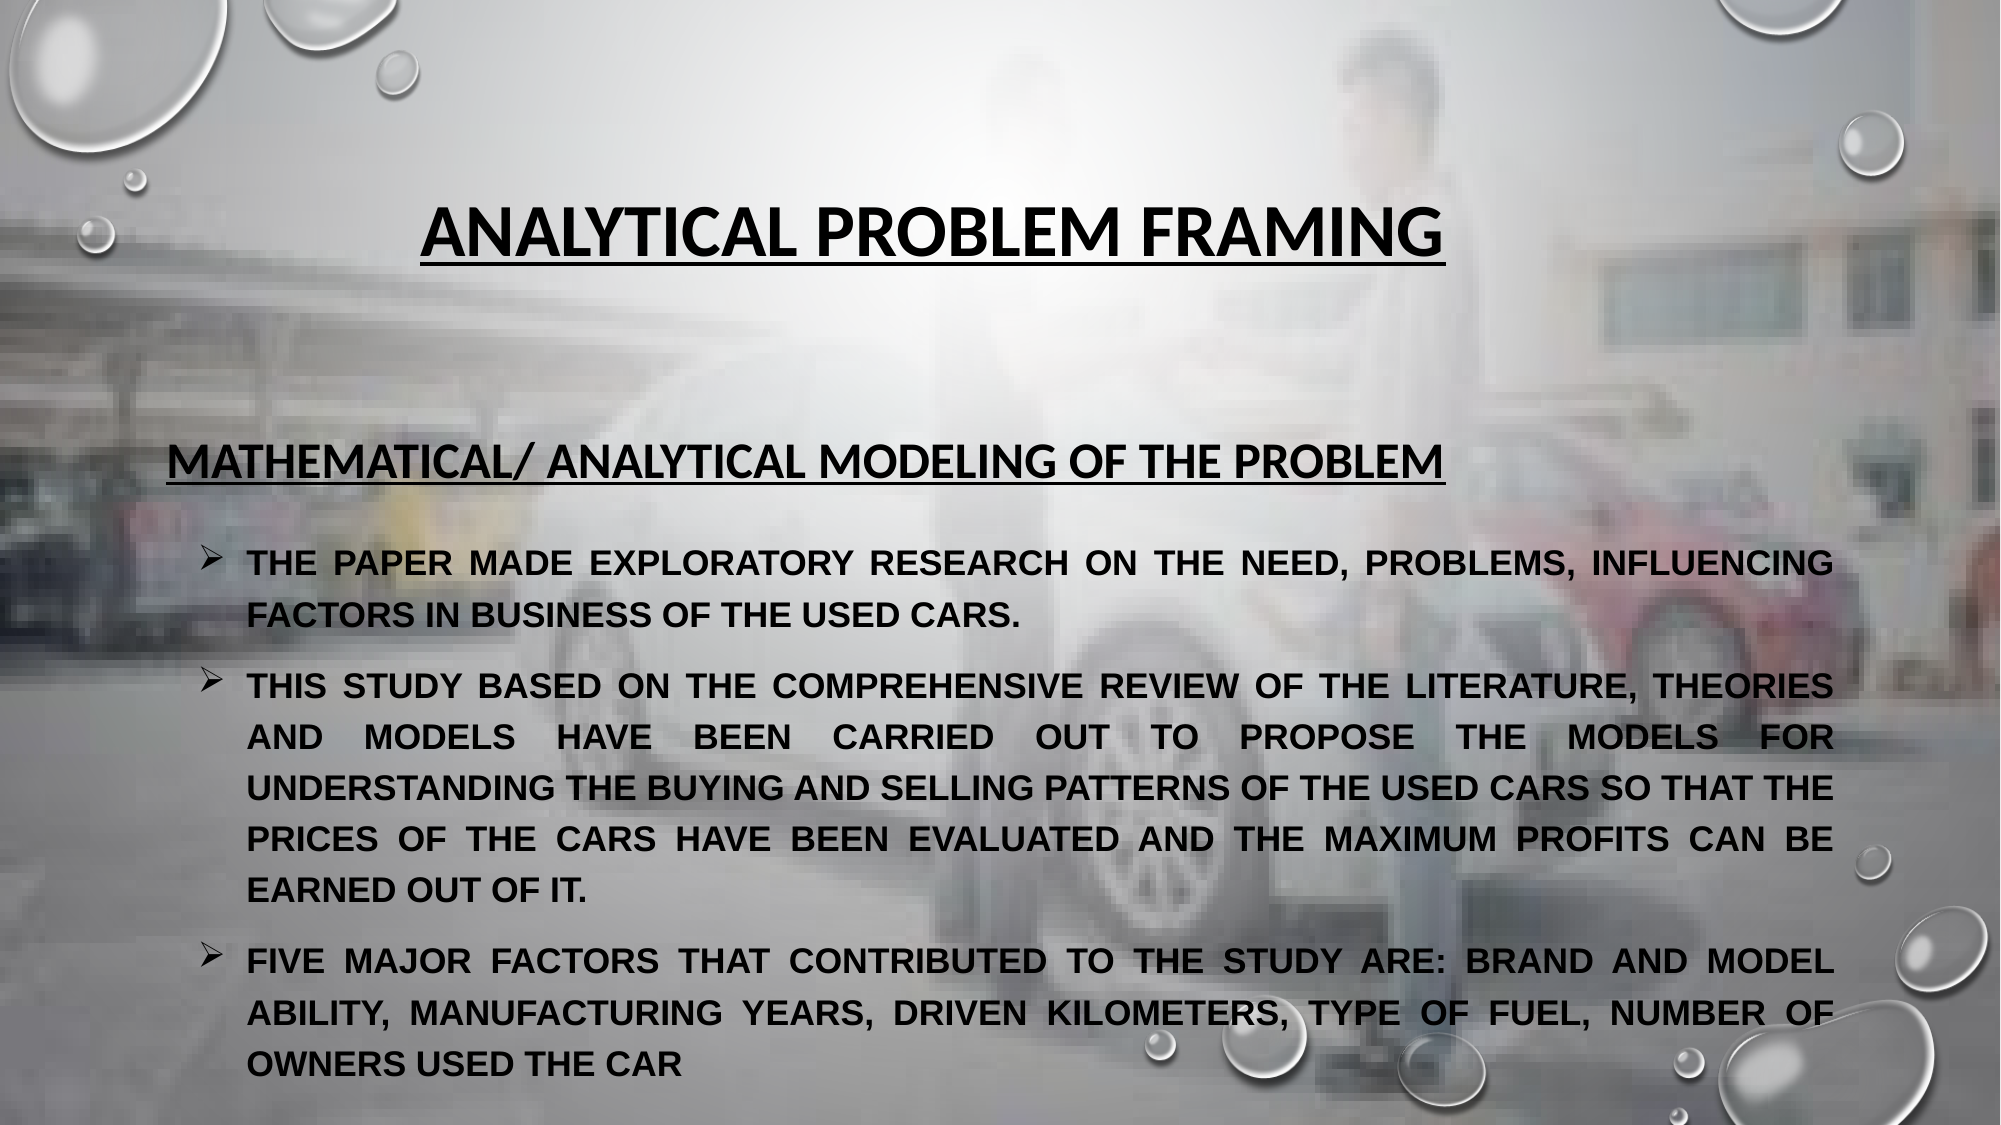

# Analytical Problem Framing
Mathematical/ Analytical Modeling of the Problem
The paper made exploratory research on the need, Problems, influencing factors in business of the used cars.
This study based on the comprehensive review of the literature, theories and models have been carried out to propose the models for understanding the buying and selling patterns of the used cars so that the prices of the cars have been evaluated and the maximum profits can be earned out of it.
Five major factors that contributed to the study are: Brand and Model ability, Manufacturing Years, Driven Kilometers, Type of fuel, number of owners used the car